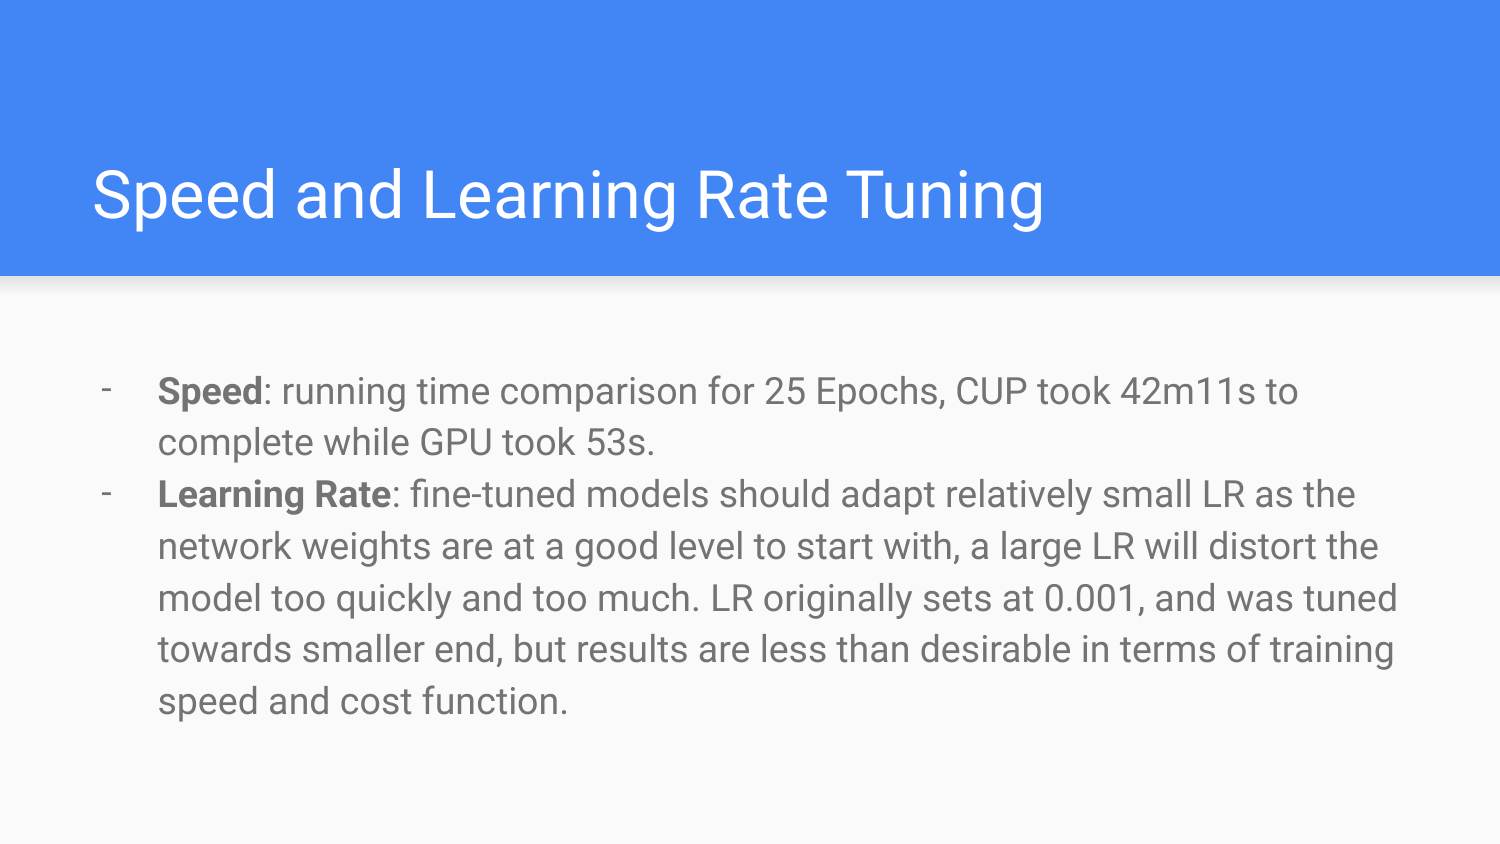

# Speed and Learning Rate Tuning
Speed: running time comparison for 25 Epochs, CUP took 42m11s to complete while GPU took 53s.
Learning Rate: fine-tuned models should adapt relatively small LR as the network weights are at a good level to start with, a large LR will distort the model too quickly and too much. LR originally sets at 0.001, and was tuned towards smaller end, but results are less than desirable in terms of training speed and cost function.